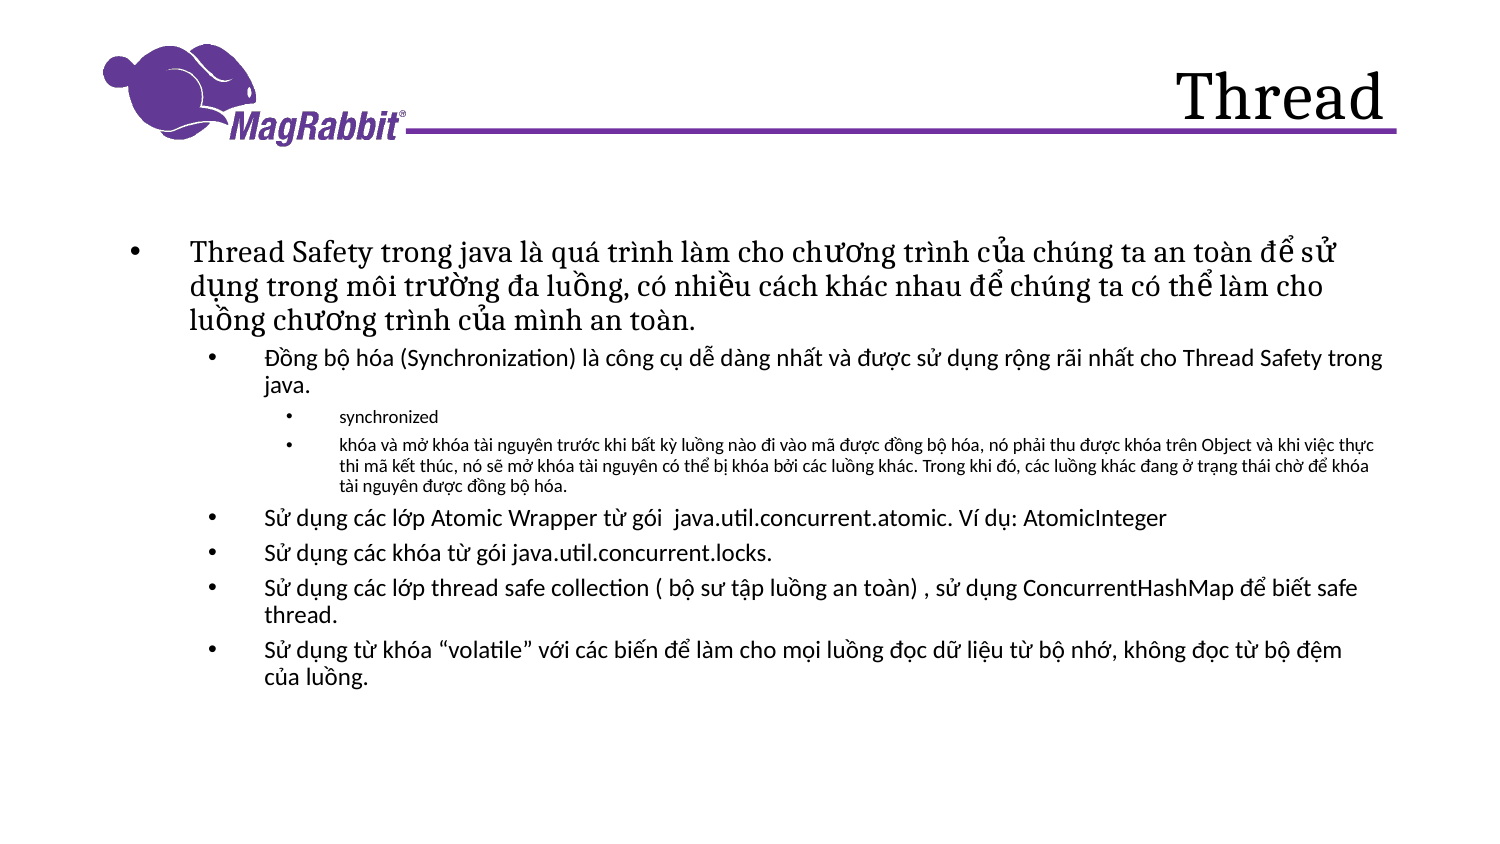

# Thread
Thread Safety trong java là quá trình làm cho chương trình của chúng ta an toàn để sử dụng trong môi trường đa luồng, có nhiều cách khác nhau để chúng ta có thể làm cho luồng chương trình của mình an toàn.
Đồng bộ hóa (Synchronization) là công cụ dễ dàng nhất và được sử dụng rộng rãi nhất cho Thread Safety trong java.
synchronized
khóa và mở khóa tài nguyên trước khi bất kỳ luồng nào đi vào mã được đồng bộ hóa, nó phải thu được khóa trên Object và khi việc thực thi mã kết thúc, nó sẽ mở khóa tài nguyên có thể bị khóa bởi các luồng khác. Trong khi đó, các luồng khác đang ở trạng thái chờ để khóa tài nguyên được đồng bộ hóa.
Sử dụng các lớp Atomic Wrapper từ gói  java.util.concurrent.atomic. Ví dụ: AtomicInteger
Sử dụng các khóa từ gói java.util.concurrent.locks.
Sử dụng các lớp thread safe collection ( bộ sư tập luồng an toàn) , sử dụng ConcurrentHashMap để biết safe thread.
Sử dụng từ khóa “volatile” với các biến để làm cho mọi luồng đọc dữ liệu từ bộ nhớ, không đọc từ bộ đệm của luồng.